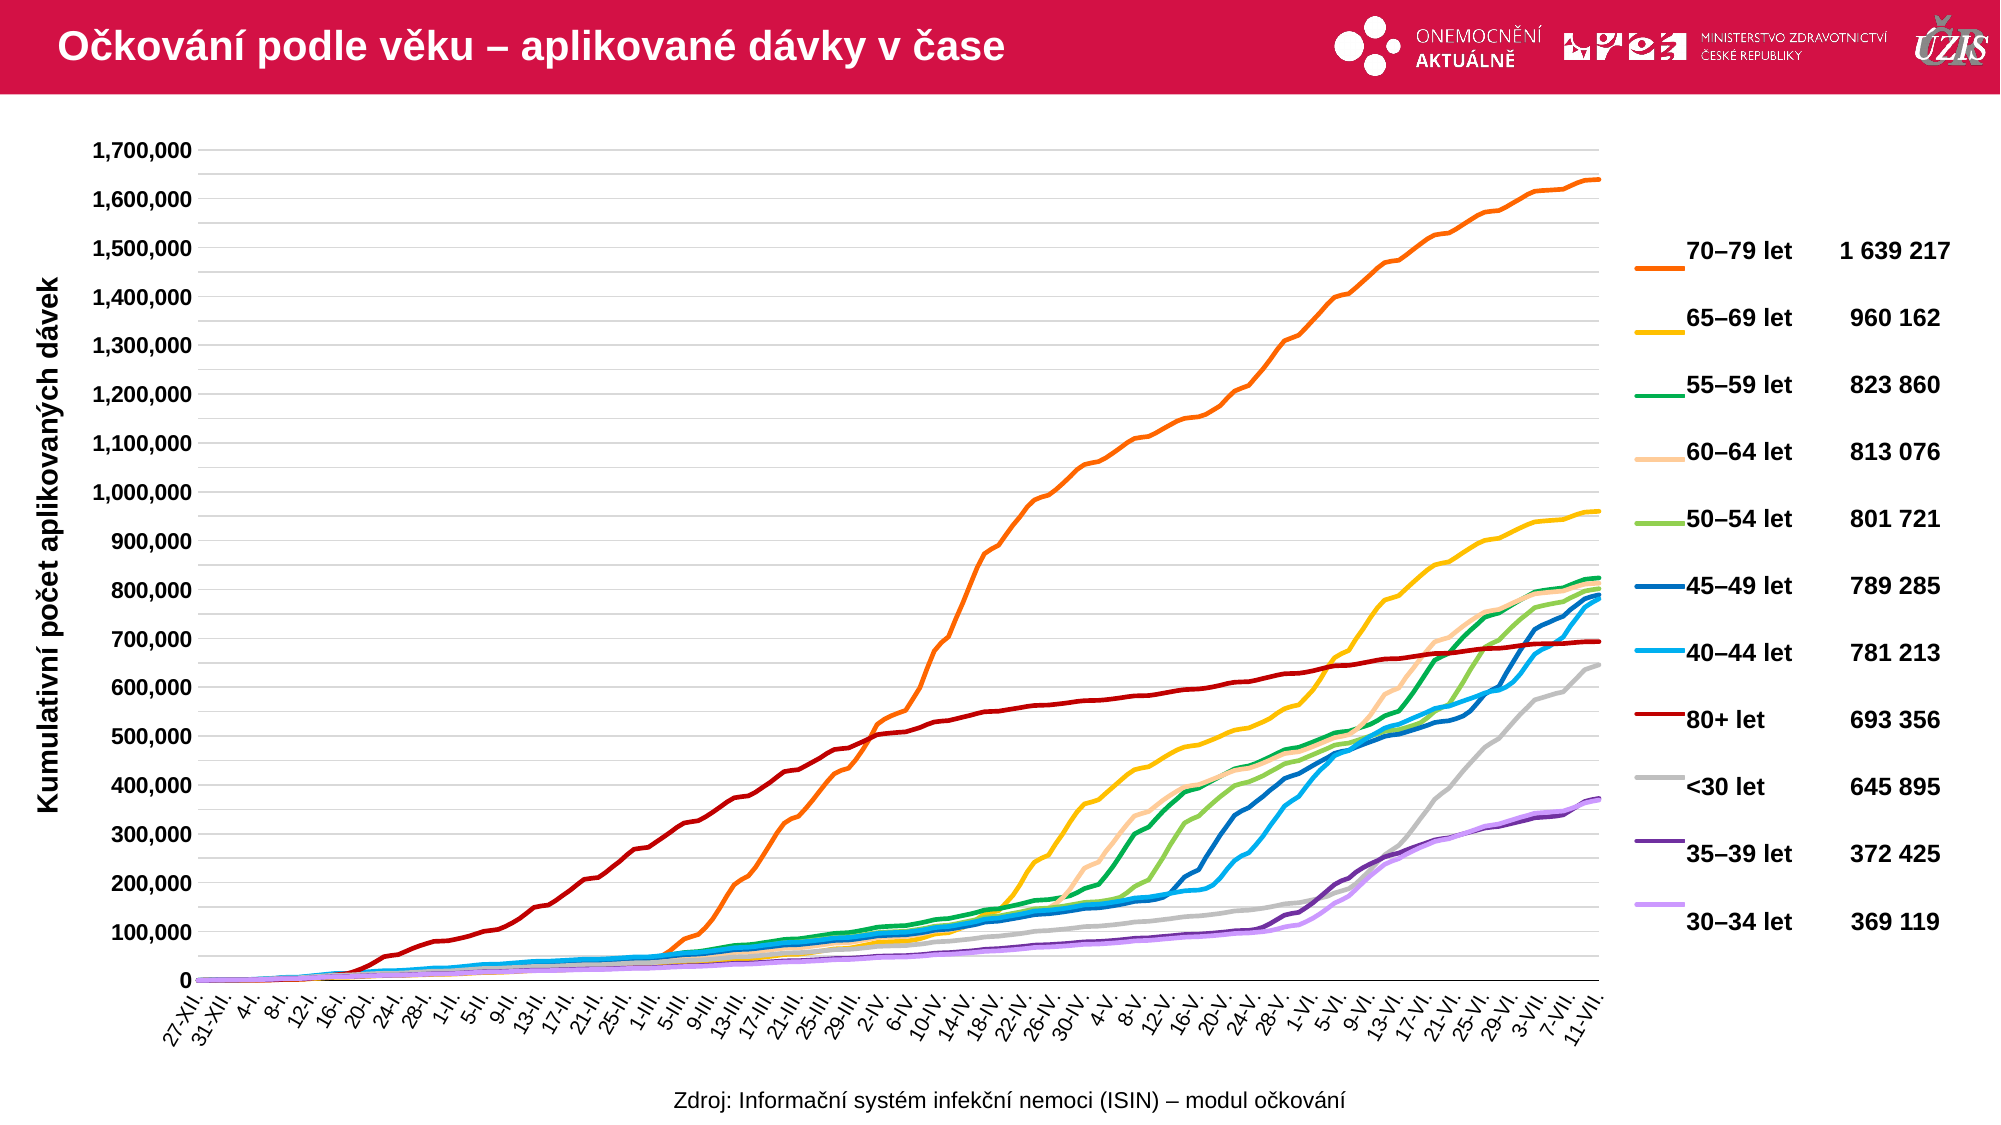

# Očkování podle věku – aplikované dávky v čase

### Chart

| Category | 70–79 | 65–69 | 55–59 | 60–64 | 50–54 | 45–49 | 40–44 | 80+ | <30 | 35–39 | 30–34 |
|---|---|---|---|---|---|---|---|---|---|---|---|
| 27-XII. | 67.0 | 82.0 | 107.0 | 96.0 | 142.0 | 132.0 | 178.0 | 26.0 | 160.0 | 94.0 | 110.0 |
| 28-XII. | 173.0 | 216.0 | 309.0 | 279.0 | 385.0 | 406.0 | 471.0 | 125.0 | 428.0 | 259.0 | 336.0 |
| 29-XII. | 329.0 | 393.0 | 643.0 | 527.0 | 743.0 | 787.0 | 904.0 | 405.0 | 836.0 | 515.0 | 612.0 |
| 30-XII. | 486.0 | 557.0 | 1016.0 | 822.0 | 1109.0 | 1158.0 | 1386.0 | 599.0 | 1256.0 | 763.0 | 871.0 |
| 31-XII. | 597.0 | 618.0 | 1129.0 | 908.0 | 1229.0 | 1289.0 | 1541.0 | 717.0 | 1408.0 | 854.0 | 978.0 |
| 1-I. | 605.0 | 630.0 | 1159.0 | 931.0 | 1262.0 | 1322.0 | 1586.0 | 720.0 | 1429.0 | 874.0 | 995.0 |
| 2-I. | 645.0 | 680.0 | 1286.0 | 1039.0 | 1406.0 | 1479.0 | 1788.0 | 732.0 | 1584.0 | 974.0 | 1098.0 |
| 3-I. | 674.0 | 722.0 | 1386.0 | 1102.0 | 1517.0 | 1595.0 | 1937.0 | 735.0 | 1686.0 | 1038.0 | 1183.0 |
| 4-I. | 805.0 | 916.0 | 1808.0 | 1392.0 | 1930.0 | 2068.0 | 2454.0 | 766.0 | 2046.0 | 1320.0 | 1475.0 |
| 5-I. | 954.0 | 1141.0 | 2329.0 | 1730.0 | 2496.0 | 2626.0 | 3096.0 | 807.0 | 2534.0 | 1690.0 | 1840.0 |
| 6-I. | 1191.0 | 1426.0 | 2980.0 | 2193.0 | 3213.0 | 3372.0 | 3931.0 | 874.0 | 3165.0 | 2121.0 | 2281.0 |
| 7-I. | 1644.0 | 1799.0 | 3818.0 | 2861.0 | 4136.0 | 4311.0 | 4925.0 | 1277.0 | 4023.0 | 2691.0 | 2847.0 |
| 8-I. | 2151.0 | 2249.0 | 4831.0 | 3611.0 | 5254.0 | 5493.0 | 6201.0 | 2137.0 | 5001.0 | 3364.0 | 3511.0 |
| 9-I. | 2330.0 | 2396.0 | 5045.0 | 3791.0 | 5447.0 | 5704.0 | 6406.0 | 2324.0 | 5153.0 | 3509.0 | 3621.0 |
| 10-I. | 2481.0 | 2527.0 | 5232.0 | 3933.0 | 5634.0 | 5899.0 | 6614.0 | 2431.0 | 5304.0 | 3623.0 | 3732.0 |
| 11-I. | 2939.0 | 2990.0 | 6270.0 | 4727.0 | 6700.0 | 7076.0 | 7939.0 | 3067.0 | 6357.0 | 4297.0 | 4398.0 |
| 12-I. | 3839.0 | 3698.0 | 7540.0 | 5749.0 | 8020.0 | 8574.0 | 9511.0 | 4727.0 | 7499.0 | 5188.0 | 5228.0 |
| 13-I. | 5041.0 | 4454.0 | 8885.0 | 6721.0 | 9449.0 | 9963.0 | 10977.0 | 6428.0 | 8529.0 | 6058.0 | 5997.0 |
| 14-I. | 6461.0 | 5332.0 | 10373.0 | 7847.0 | 10956.0 | 11458.0 | 12565.0 | 8716.0 | 9642.0 | 6919.0 | 6773.0 |
| 15-I. | 7696.0 | 6147.0 | 11754.0 | 8963.0 | 12403.0 | 12765.0 | 13980.0 | 11010.0 | 10642.0 | 7671.0 | 7479.0 |
| 16-I. | 8049.0 | 6313.0 | 11943.0 | 9145.0 | 12615.0 | 12921.0 | 14191.0 | 12518.0 | 10780.0 | 7767.0 | 7567.0 |
| 17-I. | 8275.0 | 6425.0 | 12082.0 | 9285.0 | 12776.0 | 13076.0 | 14358.0 | 14170.0 | 10970.0 | 7859.0 | 7689.0 |
| 18-I. | 9272.0 | 7141.0 | 13114.0 | 10190.0 | 13884.0 | 14134.0 | 15576.0 | 18930.0 | 11762.0 | 8475.0 | 8305.0 |
| 19-I. | 10258.0 | 7874.0 | 14275.0 | 11092.0 | 15029.0 | 15258.0 | 16732.0 | 24641.0 | 12509.0 | 9032.0 | 8864.0 |
| 20-I. | 11379.0 | 8571.0 | 15451.0 | 12062.0 | 16197.0 | 16328.0 | 17824.0 | 31236.0 | 13299.0 | 9627.0 | 9402.0 |
| 21-I. | 12529.0 | 9223.0 | 16524.0 | 12848.0 | 17311.0 | 17323.0 | 18917.0 | 39537.0 | 14025.0 | 10160.0 | 9894.0 |
| 22-I. | 13393.0 | 9699.0 | 17374.0 | 13416.0 | 18110.0 | 18112.0 | 19776.0 | 48493.0 | 14597.0 | 10588.0 | 10275.0 |
| 23-I. | 13604.0 | 9800.0 | 17570.0 | 13570.0 | 18319.0 | 18285.0 | 19986.0 | 50973.0 | 14750.0 | 10691.0 | 10371.0 |
| 24-I. | 13736.0 | 9888.0 | 17703.0 | 13670.0 | 18469.0 | 18429.0 | 20152.0 | 52810.0 | 14875.0 | 10765.0 | 10465.0 |
| 25-I. | 14267.0 | 10316.0 | 18442.0 | 14210.0 | 19177.0 | 19217.0 | 20977.0 | 58960.0 | 15525.0 | 11215.0 | 10918.0 |
| 26-I. | 14905.0 | 10890.0 | 19417.0 | 14916.0 | 20198.0 | 20147.0 | 21981.0 | 65326.0 | 16336.0 | 11765.0 | 11455.0 |
| 27-I. | 15487.0 | 11329.0 | 20369.0 | 15595.0 | 21205.0 | 21126.0 | 23044.0 | 70823.0 | 17128.0 | 12326.0 | 11997.0 |
| 28-I. | 16093.0 | 11792.0 | 21302.0 | 16369.0 | 22203.0 | 22165.0 | 24145.0 | 75467.0 | 18016.0 | 13014.0 | 12582.0 |
| 29-I. | 16737.0 | 12326.0 | 22439.0 | 17232.0 | 23424.0 | 23456.0 | 25434.0 | 79808.0 | 18952.0 | 13663.0 | 13233.0 |
| 30-I. | 16870.0 | 12444.0 | 22585.0 | 17349.0 | 23542.0 | 23596.0 | 25566.0 | 80438.0 | 19053.0 | 13732.0 | 13301.0 |
| 31-I. | 17017.0 | 12554.0 | 22706.0 | 17455.0 | 23672.0 | 23718.0 | 25704.0 | 81097.0 | 19169.0 | 13821.0 | 13386.0 |
| 1-II. | 17638.0 | 13080.0 | 23678.0 | 18235.0 | 24713.0 | 24779.0 | 26933.0 | 84041.0 | 20133.0 | 14436.0 | 14019.0 |
| 2-II. | 18492.0 | 13759.0 | 24891.0 | 19193.0 | 25990.0 | 26189.0 | 28342.0 | 87369.0 | 21218.0 | 15262.0 | 14741.0 |
| 3-II. | 19632.0 | 14520.0 | 26258.0 | 20159.0 | 27387.0 | 27619.0 | 29828.0 | 90967.0 | 22243.0 | 16095.0 | 15509.0 |
| 4-II. | 20964.0 | 15400.0 | 27744.0 | 21260.0 | 28937.0 | 29149.0 | 31438.0 | 95745.0 | 23430.0 | 17000.0 | 16345.0 |
| 5-II. | 22108.0 | 16181.0 | 29045.0 | 22352.0 | 30325.0 | 30449.0 | 32824.0 | 100490.0 | 24439.0 | 17739.0 | 17023.0 |
| 6-II. | 22266.0 | 16298.0 | 29196.0 | 22494.0 | 30481.0 | 30591.0 | 32986.0 | 102270.0 | 24558.0 | 17825.0 | 17116.0 |
| 7-II. | 22433.0 | 16387.0 | 29339.0 | 22593.0 | 30605.0 | 30723.0 | 33108.0 | 104377.0 | 24698.0 | 17893.0 | 17193.0 |
| 8-II. | 23380.0 | 17025.0 | 30409.0 | 23489.0 | 31657.0 | 31796.0 | 34303.0 | 110452.0 | 25531.0 | 18515.0 | 17774.0 |
| 9-II. | 24511.0 | 17736.0 | 31513.0 | 24333.0 | 32719.0 | 32880.0 | 35462.0 | 118051.0 | 26245.0 | 19076.0 | 18341.0 |
| 10-II. | 25825.0 | 18455.0 | 32740.0 | 25287.0 | 33898.0 | 34011.0 | 36609.0 | 126789.0 | 26945.0 | 19657.0 | 18833.0 |
| 11-II. | 27542.0 | 19352.0 | 33987.0 | 26347.0 | 35147.0 | 35264.0 | 37857.0 | 138010.0 | 27757.0 | 20328.0 | 19389.0 |
| 12-II. | 29008.0 | 20142.0 | 35134.0 | 27231.0 | 36306.0 | 36354.0 | 39024.0 | 149401.0 | 28539.0 | 20886.0 | 19899.0 |
| 13-II. | 29351.0 | 20276.0 | 35325.0 | 27375.0 | 36491.0 | 36497.0 | 39186.0 | 152316.0 | 28682.0 | 20956.0 | 19973.0 |
| 14-II. | 29437.0 | 20340.0 | 35405.0 | 27431.0 | 36575.0 | 36543.0 | 39235.0 | 154111.0 | 28718.0 | 20985.0 | 19997.0 |
| 15-II. | 30386.0 | 20849.0 | 36127.0 | 28025.0 | 37339.0 | 37267.0 | 40023.0 | 163011.0 | 29324.0 | 21398.0 | 20417.0 |
| 16-II. | 31600.0 | 21441.0 | 36878.0 | 28640.0 | 38129.0 | 37941.0 | 40802.0 | 173598.0 | 30013.0 | 21789.0 | 20776.0 |
| 17-II. | 32885.0 | 22039.0 | 37777.0 | 29319.0 | 39036.0 | 38715.0 | 41582.0 | 183765.0 | 30698.0 | 22218.0 | 21190.0 |
| 18-II. | 34238.0 | 22821.0 | 38738.0 | 30151.0 | 39983.0 | 39571.0 | 42463.0 | 195530.0 | 31317.0 | 22701.0 | 21635.0 |
| 19-II. | 35513.0 | 23436.0 | 39635.0 | 30795.0 | 40887.0 | 40398.0 | 43310.0 | 206691.0 | 32028.0 | 23173.0 | 22059.0 |
| 20-II. | 35650.0 | 23517.0 | 39726.0 | 30881.0 | 40977.0 | 40498.0 | 43396.0 | 208905.0 | 32117.0 | 23232.0 | 22119.0 |
| 21-II. | 35716.0 | 23556.0 | 39775.0 | 30930.0 | 41031.0 | 40565.0 | 43421.0 | 210577.0 | 32140.0 | 23250.0 | 22142.0 |
| 22-II. | 36582.0 | 24016.0 | 40476.0 | 31484.0 | 41707.0 | 41135.0 | 44064.0 | 220578.0 | 32749.0 | 23585.0 | 22561.0 |
| 23-II. | 37622.0 | 24653.0 | 41307.0 | 32164.0 | 42604.0 | 41939.0 | 44956.0 | 232542.0 | 33464.0 | 24110.0 | 23052.0 |
| 24-II. | 39016.0 | 25362.0 | 42253.0 | 33002.0 | 43535.0 | 42786.0 | 45828.0 | 243723.0 | 34221.0 | 24578.0 | 23591.0 |
| 25-II. | 40678.0 | 26147.0 | 43319.0 | 33873.0 | 44603.0 | 43857.0 | 46892.0 | 257054.0 | 35095.0 | 25221.0 | 24193.0 |
| 26-II. | 42634.0 | 26960.0 | 44385.0 | 34734.0 | 45597.0 | 44803.0 | 47917.0 | 268435.0 | 36010.0 | 25758.0 | 24766.0 |
| 27-II. | 42954.0 | 27038.0 | 44503.0 | 34827.0 | 45706.0 | 44914.0 | 48065.0 | 270670.0 | 36152.0 | 25822.0 | 24847.0 |
| 28-II. | 43095.0 | 27109.0 | 44710.0 | 34959.0 | 45868.0 | 45038.0 | 48188.0 | 272326.0 | 36252.0 | 25867.0 | 24922.0 |
| 1-III. | 45758.0 | 28151.0 | 46400.0 | 36407.0 | 47056.0 | 46185.0 | 49402.0 | 282280.0 | 37019.0 | 26525.0 | 25526.0 |
| 2-III. | 51104.0 | 29697.0 | 49601.0 | 39110.0 | 48850.0 | 47737.0 | 51054.0 | 292151.0 | 37954.0 | 27298.0 | 26218.0 |
| 3-III. | 60277.0 | 31344.0 | 52290.0 | 41483.0 | 50785.0 | 49542.0 | 52933.0 | 302504.0 | 39012.0 | 28155.0 | 26991.0 |
| 4-III. | 72582.0 | 33099.0 | 54764.0 | 44026.0 | 52524.0 | 51167.0 | 54564.0 | 313291.0 | 39870.0 | 28972.0 | 27577.0 |
| 5-III. | 84528.0 | 34512.0 | 56994.0 | 45933.0 | 54200.0 | 52661.0 | 56154.0 | 322114.0 | 40822.0 | 29719.0 | 28283.0 |
| 6-III. | 89500.0 | 35093.0 | 58114.0 | 46755.0 | 54946.0 | 53193.0 | 56708.0 | 324645.0 | 41176.0 | 30001.0 | 28519.0 |
| 7-III. | 94138.0 | 35742.0 | 59005.0 | 47430.0 | 55692.0 | 53809.0 | 57336.0 | 326881.0 | 41558.0 | 30279.0 | 28736.0 |
| 8-III. | 108151.0 | 36915.0 | 61256.0 | 49274.0 | 57331.0 | 55175.0 | 58803.0 | 334694.0 | 42435.0 | 31004.0 | 29391.0 |
| 9-III. | 125616.0 | 38320.0 | 63730.0 | 51385.0 | 59635.0 | 57128.0 | 60646.0 | 344180.0 | 43573.0 | 31844.0 | 30157.0 |
| 10-III. | 148304.0 | 39822.0 | 66335.0 | 53290.0 | 61506.0 | 58717.0 | 62442.0 | 354378.0 | 44957.0 | 32819.0 | 31022.0 |
| 11-III. | 173270.0 | 41650.0 | 68983.0 | 55385.0 | 63695.0 | 60713.0 | 64531.0 | 365064.0 | 46515.0 | 33895.0 | 32067.0 |
| 12-III. | 195697.0 | 43512.0 | 71323.0 | 57073.0 | 65715.0 | 62637.0 | 66744.0 | 373592.0 | 47983.0 | 34851.0 | 32945.0 |
| 13-III. | 206168.0 | 43976.0 | 72279.0 | 57675.0 | 66485.0 | 63439.0 | 67407.0 | 375982.0 | 48420.0 | 35147.0 | 33162.0 |
| 14-III. | 213817.0 | 44299.0 | 72917.0 | 58042.0 | 67105.0 | 63897.0 | 67925.0 | 377635.0 | 48787.0 | 35370.0 | 33355.0 |
| 15-III. | 231703.0 | 45628.0 | 74516.0 | 59197.0 | 68489.0 | 65201.0 | 69472.0 | 385211.0 | 50050.0 | 36049.0 | 34067.0 |
| 16-III. | 254581.0 | 47388.0 | 76910.0 | 60896.0 | 70786.0 | 67119.0 | 71569.0 | 395306.0 | 51469.0 | 37000.0 | 35044.0 |
| 17-III. | 277906.0 | 49130.0 | 79147.0 | 62508.0 | 72832.0 | 68809.0 | 73342.0 | 404891.0 | 52848.0 | 37884.0 | 35944.0 |
| 18-III. | 301685.0 | 50960.0 | 81346.0 | 64060.0 | 74968.0 | 70494.0 | 75095.0 | 416340.0 | 54160.0 | 38832.0 | 36795.0 |
| 19-III. | 321534.0 | 53013.0 | 83826.0 | 65952.0 | 77221.0 | 72387.0 | 77135.0 | 427287.0 | 55802.0 | 39905.0 | 37682.0 |
| 20-III. | 330821.0 | 53474.0 | 84683.0 | 66380.0 | 78221.0 | 72924.0 | 77738.0 | 429680.0 | 56368.0 | 40233.0 | 37984.0 |
| 21-III. | 335680.0 | 53657.0 | 85027.0 | 66573.0 | 78642.0 | 73222.0 | 78014.0 | 431296.0 | 56651.0 | 40366.0 | 38161.0 |
| 22-III. | 351475.0 | 55372.0 | 87064.0 | 68232.0 | 80391.0 | 74712.0 | 79499.0 | 439066.0 | 57645.0 | 41056.0 | 38847.0 |
| 23-III. | 369092.0 | 57318.0 | 89299.0 | 69998.0 | 82191.0 | 76278.0 | 81014.0 | 446976.0 | 58855.0 | 41868.0 | 39597.0 |
| 24-III. | 387935.0 | 59686.0 | 91565.0 | 72061.0 | 84027.0 | 77999.0 | 82774.0 | 454962.0 | 60085.0 | 42688.0 | 40483.0 |
| 25-III. | 406486.0 | 62007.0 | 93769.0 | 74155.0 | 85804.0 | 79795.0 | 84632.0 | 464712.0 | 61371.0 | 43566.0 | 41294.0 |
| 26-III. | 422869.0 | 64440.0 | 96195.0 | 76281.0 | 87931.0 | 81813.0 | 86882.0 | 472463.0 | 62967.0 | 44708.0 | 42355.0 |
| 27-III. | 429946.0 | 65011.0 | 96982.0 | 76775.0 | 88440.0 | 82200.0 | 87354.0 | 474337.0 | 63330.0 | 44982.0 | 42587.0 |
| 28-III. | 434167.0 | 65657.0 | 97656.0 | 77223.0 | 88920.0 | 82698.0 | 87800.0 | 475675.0 | 63615.0 | 45194.0 | 42781.0 |
| 29-III. | 451195.0 | 68299.0 | 100022.0 | 79552.0 | 90641.0 | 84375.0 | 89529.0 | 482200.0 | 64691.0 | 46076.0 | 43580.0 |
| 30-III. | 472272.0 | 71201.0 | 102780.0 | 82206.0 | 93029.0 | 86708.0 | 91536.0 | 488586.0 | 66141.0 | 47062.0 | 44519.0 |
| 31-III. | 495864.0 | 74180.0 | 105668.0 | 84701.0 | 95195.0 | 88795.0 | 93644.0 | 495556.0 | 67797.0 | 48165.0 | 45556.0 |
| 1-IV. | 523813.0 | 77606.0 | 108869.0 | 87586.0 | 97728.0 | 91083.0 | 96122.0 | 502804.0 | 69648.0 | 49487.0 | 46796.0 |
| 2-IV. | 534211.0 | 78621.0 | 109999.0 | 88367.0 | 98634.0 | 91829.0 | 97026.0 | 504855.0 | 70206.0 | 49900.0 | 47158.0 |
| 3-IV. | 541653.0 | 79262.0 | 110861.0 | 89053.0 | 99334.0 | 92466.0 | 97668.0 | 506345.0 | 70700.0 | 50233.0 | 47446.0 |
| 4-IV. | 547483.0 | 79679.0 | 111563.0 | 89479.0 | 99899.0 | 92991.0 | 98207.0 | 507678.0 | 70999.0 | 50454.0 | 47632.0 |
| 5-IV. | 552677.0 | 80047.0 | 112042.0 | 89910.0 | 100416.0 | 93326.0 | 98605.0 | 508581.0 | 71282.0 | 50654.0 | 47820.0 |
| 6-IV. | 575729.0 | 82403.0 | 114778.0 | 92175.0 | 102662.0 | 95254.0 | 100493.0 | 513004.0 | 72899.0 | 51624.0 | 48771.0 |
| 7-IV. | 599286.0 | 85281.0 | 117461.0 | 94411.0 | 104862.0 | 97129.0 | 102247.0 | 517470.0 | 74180.0 | 52472.0 | 49624.0 |
| 8-IV. | 638357.0 | 89801.0 | 120499.0 | 97545.0 | 107563.0 | 99550.0 | 104796.0 | 523702.0 | 76116.0 | 53878.0 | 50844.0 |
| 9-IV. | 674100.0 | 94634.0 | 124234.0 | 100901.0 | 110751.0 | 102699.0 | 107880.0 | 528808.0 | 78614.0 | 55480.0 | 52477.0 |
| 10-IV. | 691397.0 | 96492.0 | 125730.0 | 102123.0 | 112028.0 | 103960.0 | 109455.0 | 530618.0 | 79456.0 | 56322.0 | 53014.0 |
| 11-IV. | 703443.0 | 97531.0 | 126559.0 | 102830.0 | 112916.0 | 104699.0 | 110279.0 | 531687.0 | 80057.0 | 56686.0 | 53337.0 |
| 12-IV. | 739329.0 | 102886.0 | 129603.0 | 106042.0 | 115545.0 | 107007.0 | 112655.0 | 535164.0 | 81524.0 | 57800.0 | 54306.0 |
| 13-IV. | 772631.0 | 108235.0 | 132723.0 | 109123.0 | 118668.0 | 109661.0 | 115426.0 | 538810.0 | 83034.0 | 58993.0 | 55412.0 |
| 14-IV. | 809105.0 | 115055.0 | 135792.0 | 112424.0 | 121661.0 | 112261.0 | 117882.0 | 542275.0 | 84525.0 | 60139.0 | 56472.0 |
| 15-IV. | 845027.0 | 125630.0 | 139452.0 | 116487.0 | 124810.0 | 115102.0 | 120922.0 | 546367.0 | 86507.0 | 61542.0 | 57815.0 |
| 16-IV. | 873301.0 | 135266.0 | 143823.0 | 121135.0 | 128822.0 | 119165.0 | 125146.0 | 549718.0 | 88812.0 | 63498.0 | 59422.0 |
| 17-IV. | 883062.0 | 139741.0 | 145648.0 | 122426.0 | 130644.0 | 120458.0 | 126574.0 | 550436.0 | 89705.0 | 64332.0 | 60063.0 |
| 18-IV. | 890815.0 | 142490.0 | 146583.0 | 123275.0 | 131506.0 | 121326.0 | 127623.0 | 550976.0 | 90445.0 | 64942.0 | 60572.0 |
| 19-IV. | 911618.0 | 158027.0 | 149723.0 | 126790.0 | 134484.0 | 123857.0 | 130441.0 | 553313.0 | 92245.0 | 66318.0 | 61742.0 |
| 20-IV. | 931637.0 | 174064.0 | 152836.0 | 130325.0 | 137213.0 | 126321.0 | 132906.0 | 555762.0 | 93892.0 | 67593.0 | 62839.0 |
| 21-IV. | 949092.0 | 195945.0 | 156055.0 | 134269.0 | 139931.0 | 128849.0 | 135337.0 | 558069.0 | 95632.0 | 68903.0 | 64110.0 |
| 22-IV. | 968946.0 | 221695.0 | 159873.0 | 138806.0 | 143075.0 | 131626.0 | 138340.0 | 560697.0 | 97793.0 | 70357.0 | 65516.0 |
| 23-IV. | 983217.0 | 241787.0 | 163565.0 | 143261.0 | 146415.0 | 134506.0 | 141804.0 | 562575.0 | 100362.0 | 72240.0 | 67338.0 |
| 24-IV. | 989309.0 | 249949.0 | 164515.0 | 145166.0 | 147318.0 | 135518.0 | 142763.0 | 563152.0 | 101366.0 | 72733.0 | 67865.0 |
| 25-IV. | 993294.0 | 256355.0 | 165375.0 | 148126.0 | 148025.0 | 136380.0 | 143507.0 | 563499.0 | 101964.0 | 73104.0 | 68311.0 |
| 26-IV. | 1004295.0 | 279857.0 | 167638.0 | 156993.0 | 149775.0 | 138061.0 | 145215.0 | 565018.0 | 103396.0 | 74103.0 | 69237.0 |
| 27-IV. | 1017277.0 | 300519.0 | 170094.0 | 169617.0 | 151782.0 | 140053.0 | 146956.0 | 566720.0 | 104728.0 | 75030.0 | 70160.0 |
| 28-IV. | 1031167.0 | 324245.0 | 173252.0 | 186418.0 | 154225.0 | 142256.0 | 149097.0 | 568687.0 | 106332.0 | 76129.0 | 71277.0 |
| 29-IV. | 1045850.0 | 345395.0 | 179711.0 | 208507.0 | 156805.0 | 144616.0 | 151715.0 | 571036.0 | 107998.0 | 77485.0 | 72544.0 |
| 30-IV. | 1055741.0 | 361244.0 | 187856.0 | 229688.0 | 159635.0 | 147209.0 | 154474.0 | 572491.0 | 110004.0 | 78894.0 | 73864.0 |
| 1-V. | 1059305.0 | 365046.0 | 192179.0 | 236519.0 | 160441.0 | 147886.0 | 155229.0 | 572854.0 | 110488.0 | 79260.0 | 74183.0 |
| 2-V. | 1061886.0 | 369799.0 | 196491.0 | 242304.0 | 161164.0 | 148487.0 | 155837.0 | 573208.0 | 110982.0 | 79580.0 | 74490.0 |
| 3-V. | 1069548.0 | 382919.0 | 213803.0 | 263836.0 | 163472.0 | 150467.0 | 157715.0 | 574389.0 | 112280.0 | 80546.0 | 75428.0 |
| 4-V. | 1079283.0 | 395628.0 | 233089.0 | 281619.0 | 166153.0 | 152718.0 | 159995.0 | 576171.0 | 113688.0 | 81636.0 | 76459.0 |
| 5-V. | 1089718.0 | 408383.0 | 254791.0 | 301496.0 | 169977.0 | 155231.0 | 162265.0 | 578071.0 | 115345.0 | 82919.0 | 77682.0 |
| 6-V. | 1100758.0 | 421161.0 | 277628.0 | 319599.0 | 179826.0 | 158289.0 | 165263.0 | 580404.0 | 117137.0 | 84382.0 | 79038.0 |
| 7-V. | 1109157.0 | 431138.0 | 299727.0 | 336686.0 | 191916.0 | 161658.0 | 168532.0 | 582248.0 | 119481.0 | 86078.0 | 80755.0 |
| 8-V. | 1111634.0 | 434642.0 | 307335.0 | 341530.0 | 199366.0 | 162728.0 | 169652.0 | 582626.0 | 120293.0 | 86689.0 | 81383.0 |
| 9-V. | 1113395.0 | 437280.0 | 313990.0 | 345546.0 | 205748.0 | 163486.0 | 170494.0 | 582993.0 | 120931.0 | 87120.0 | 81883.0 |
| 10-V. | 1120408.0 | 445794.0 | 330086.0 | 357233.0 | 228283.0 | 165851.0 | 172907.0 | 584991.0 | 122596.0 | 88524.0 | 83131.0 |
| 11-V. | 1128893.0 | 455257.0 | 345794.0 | 368649.0 | 251114.0 | 169765.0 | 175485.0 | 587647.0 | 124372.0 | 89873.0 | 84498.0 |
| 12-V. | 1136947.0 | 463869.0 | 359608.0 | 378536.0 | 276781.0 | 178743.0 | 177997.0 | 590300.0 | 126152.0 | 91085.0 | 85768.0 |
| 13-V. | 1144946.0 | 471792.0 | 371915.0 | 387712.0 | 299598.0 | 195045.0 | 180721.0 | 592957.0 | 128241.0 | 92471.0 | 87099.0 |
| 14-V. | 1150254.0 | 477607.0 | 385407.0 | 395873.0 | 322066.0 | 211593.0 | 183333.0 | 595033.0 | 130233.0 | 93801.0 | 88468.0 |
| 15-V. | 1152120.0 | 479969.0 | 389897.0 | 398605.0 | 330104.0 | 219717.0 | 184214.0 | 595805.0 | 131296.0 | 94354.0 | 89035.0 |
| 16-V. | 1153518.0 | 481789.0 | 393553.0 | 400644.0 | 336277.0 | 226364.0 | 184868.0 | 596438.0 | 131912.0 | 94709.0 | 89439.0 |
| 17-V. | 1158455.0 | 487325.0 | 401617.0 | 406125.0 | 350278.0 | 251781.0 | 187887.0 | 598189.0 | 133423.0 | 95733.0 | 90409.0 |
| 18-V. | 1167244.0 | 493312.0 | 409623.0 | 412008.0 | 363524.0 | 274176.0 | 195210.0 | 600716.0 | 135216.0 | 96913.0 | 91606.0 |
| 19-V. | 1176173.0 | 499499.0 | 417409.0 | 417860.0 | 375999.0 | 297249.0 | 209403.0 | 603904.0 | 137017.0 | 98191.0 | 92836.0 |
| 20-V. | 1192020.0 | 506527.0 | 425156.0 | 424085.0 | 387178.0 | 317302.0 | 228362.0 | 607599.0 | 139410.0 | 99680.0 | 94271.0 |
| 21-V. | 1206153.0 | 512146.0 | 432811.0 | 429748.0 | 398556.0 | 337725.0 | 245034.0 | 610199.0 | 142041.0 | 101428.0 | 96057.0 |
| 22-V. | 1212281.0 | 514708.0 | 436409.0 | 432334.0 | 402883.0 | 346948.0 | 254972.0 | 610879.0 | 143029.0 | 102036.0 | 96636.0 |
| 23-V. | 1217702.0 | 516615.0 | 438892.0 | 434129.0 | 406233.0 | 353630.0 | 261118.0 | 611357.0 | 143802.0 | 102480.0 | 97051.0 |
| 24-V. | 1234899.0 | 522810.0 | 444144.0 | 439078.0 | 412334.0 | 365589.0 | 277526.0 | 614281.0 | 145691.0 | 104459.0 | 98392.0 |
| 25-V. | 1251564.0 | 529070.0 | 450700.0 | 444817.0 | 418853.0 | 376557.0 | 295279.0 | 617862.0 | 147734.0 | 109000.0 | 99724.0 |
| 26-V. | 1270820.0 | 536378.0 | 457655.0 | 451086.0 | 427013.0 | 389481.0 | 316656.0 | 621315.0 | 150316.0 | 116385.0 | 101770.0 |
| 27-V. | 1291456.0 | 547037.0 | 464819.0 | 457849.0 | 434741.0 | 400478.0 | 336082.0 | 624799.0 | 153215.0 | 124872.0 | 105064.0 |
| 28-V. | 1309172.0 | 555945.0 | 471943.0 | 464318.0 | 443222.0 | 413098.0 | 356592.0 | 627512.0 | 156602.0 | 133499.0 | 109296.0 |
| 29-V. | 1315005.0 | 560773.0 | 474848.0 | 466354.0 | 446941.0 | 418496.0 | 367287.0 | 628018.0 | 157899.0 | 137053.0 | 111855.0 |
| 30-V. | 1320669.0 | 563867.0 | 476941.0 | 467884.0 | 449735.0 | 423058.0 | 376439.0 | 628509.0 | 158939.0 | 139263.0 | 113560.0 |
| 31-V. | 1335849.0 | 578955.0 | 482405.0 | 473133.0 | 456020.0 | 431586.0 | 395904.0 | 630650.0 | 161855.0 | 148739.0 | 119978.0 |
| 1-VI. | 1351607.0 | 594696.0 | 488136.0 | 478761.0 | 462267.0 | 439927.0 | 414406.0 | 633642.0 | 164975.0 | 159030.0 | 127448.0 |
| 2-VI. | 1367268.0 | 616067.0 | 493998.0 | 484724.0 | 468509.0 | 448154.0 | 430590.0 | 637336.0 | 168403.0 | 171329.0 | 136636.0 |
| 3-VI. | 1384092.0 | 640756.0 | 499930.0 | 490842.0 | 474503.0 | 455754.0 | 443540.0 | 641030.0 | 172108.0 | 183730.0 | 146979.0 |
| 4-VI. | 1398257.0 | 660296.0 | 506409.0 | 496836.0 | 481433.0 | 464793.0 | 459780.0 | 643735.0 | 178953.0 | 196248.0 | 158090.0 |
| 5-VI. | 1402769.0 | 668941.0 | 508607.0 | 499518.0 | 483935.0 | 468595.0 | 466113.0 | 644353.0 | 183150.0 | 204064.0 | 164765.0 |
| 6-VI. | 1405636.0 | 675314.0 | 509986.0 | 502797.0 | 485626.0 | 471034.0 | 470435.0 | 644686.0 | 187600.0 | 209175.0 | 172657.0 |
| 7-VI. | 1417896.0 | 698835.0 | 514686.0 | 512716.0 | 490513.0 | 477164.0 | 481357.0 | 647021.0 | 197955.0 | 221579.0 | 186259.0 |
| 8-VI. | 1430970.0 | 719337.0 | 519300.0 | 525862.0 | 495319.0 | 482900.0 | 491048.0 | 649851.0 | 211760.0 | 230801.0 | 200540.0 |
| 9-VI. | 1444249.0 | 742378.0 | 524150.0 | 542603.0 | 500172.0 | 488358.0 | 499764.0 | 652593.0 | 226365.0 | 238340.0 | 214021.0 |
| 10-VI. | 1457995.0 | 762692.0 | 531663.0 | 564051.0 | 504568.0 | 493491.0 | 507616.0 | 655514.0 | 242032.0 | 245038.0 | 225655.0 |
| 11-VI. | 1469139.0 | 778571.0 | 541298.0 | 585413.0 | 509796.0 | 499479.0 | 516377.0 | 657695.0 | 256797.0 | 252784.0 | 237465.0 |
| 12-VI. | 1472213.0 | 782849.0 | 546432.0 | 592760.0 | 511805.0 | 502215.0 | 521111.0 | 658217.0 | 266676.0 | 257082.0 | 244104.0 |
| 13-VI. | 1473932.0 | 787569.0 | 551022.0 | 598482.0 | 513102.0 | 503797.0 | 524047.0 | 658523.0 | 276362.0 | 260573.0 | 249096.0 |
| 14-VI. | 1484363.0 | 801472.0 | 569158.0 | 620417.0 | 517376.0 | 508143.0 | 530372.0 | 660478.0 | 292178.0 | 266555.0 | 257862.0 |
| 15-VI. | 1495811.0 | 814730.0 | 588930.0 | 638532.0 | 521809.0 | 512573.0 | 536918.0 | 662714.0 | 310875.0 | 272102.0 | 265094.0 |
| 16-VI. | 1506944.0 | 827772.0 | 610652.0 | 658223.0 | 527030.0 | 517177.0 | 543008.0 | 664867.0 | 330694.0 | 277091.0 | 272023.0 |
| 17-VI. | 1517712.0 | 840262.0 | 633166.0 | 675738.0 | 537538.0 | 522089.0 | 549335.0 | 667197.0 | 349728.0 | 282124.0 | 277800.0 |
| 18-VI. | 1525681.0 | 850294.0 | 655282.0 | 692716.0 | 550430.0 | 527739.0 | 556422.0 | 668873.0 | 370412.0 | 287386.0 | 284247.0 |
| 19-VI. | 1528021.0 | 853913.0 | 662892.0 | 697633.0 | 558132.0 | 529954.0 | 559361.0 | 669309.0 | 382420.0 | 290006.0 | 287411.0 |
| 20-VI. | 1529655.0 | 856648.0 | 669548.0 | 701711.0 | 564704.0 | 531395.0 | 561181.0 | 669559.0 | 393253.0 | 291672.0 | 289902.0 |
| 21-VI. | 1537650.0 | 865836.0 | 686254.0 | 713751.0 | 587611.0 | 535601.0 | 566495.0 | 671196.0 | 410926.0 | 295819.0 | 295108.0 |
| 22-VI. | 1547193.0 | 875809.0 | 702512.0 | 725273.0 | 610571.0 | 541198.0 | 571879.0 | 673317.0 | 428809.0 | 299962.0 | 299889.0 |
| 23-VI. | 1556481.0 | 885151.0 | 716511.0 | 735601.0 | 635944.0 | 551240.0 | 576821.0 | 675449.0 | 445097.0 | 303804.0 | 304972.0 |
| 24-VI. | 1565619.0 | 894067.0 | 729283.0 | 745190.0 | 658649.0 | 567942.0 | 582167.0 | 677429.0 | 460982.0 | 307635.0 | 310170.0 |
| 25-VI. | 1572281.0 | 900601.0 | 743260.0 | 753904.0 | 681529.0 | 585462.0 | 588186.0 | 678938.0 | 476875.0 | 311781.0 | 315532.0 |
| 26-VI. | 1574317.0 | 903052.0 | 748020.0 | 756898.0 | 689860.0 | 594285.0 | 591924.0 | 679406.0 | 486546.0 | 313700.0 | 317823.0 |
| 27-VI. | 1575659.0 | 904899.0 | 751943.0 | 759179.0 | 696336.0 | 601535.0 | 593982.0 | 679669.0 | 494923.0 | 315173.0 | 320047.0 |
| 28-VI. | 1582813.0 | 911824.0 | 761130.0 | 765805.0 | 711573.0 | 628222.0 | 600324.0 | 681157.0 | 511838.0 | 318465.0 | 324663.0 |
| 29-VI. | 1591491.0 | 919353.0 | 770093.0 | 772848.0 | 725830.0 | 652035.0 | 610896.0 | 683200.0 | 528479.0 | 321879.0 | 329150.0 |
| 30-VI. | 1599800.0 | 926302.0 | 778779.0 | 779316.0 | 739104.0 | 676027.0 | 627193.0 | 685149.0 | 544921.0 | 325437.0 | 333728.0 |
| 1-VII. | 1608649.0 | 932924.0 | 786616.0 | 785621.0 | 750667.0 | 696912.0 | 648019.0 | 687143.0 | 558879.0 | 328810.0 | 337572.0 |
| 2-VII. | 1615141.0 | 938436.0 | 794835.0 | 791189.0 | 762786.0 | 718293.0 | 667612.0 | 688545.0 | 574081.0 | 332889.0 | 342066.0 |
| 3-VII. | 1616594.0 | 940035.0 | 797759.0 | 793051.0 | 766603.0 | 726740.0 | 677064.0 | 688811.0 | 578415.0 | 333894.0 | 343167.0 |
| 4-VII. | 1617436.0 | 941132.0 | 799936.0 | 794435.0 | 769637.0 | 732809.0 | 683428.0 | 688956.0 | 582840.0 | 335004.0 | 344282.0 |
| 5-VII. | 1618324.0 | 942250.0 | 801750.0 | 795759.0 | 772507.0 | 739619.0 | 692522.0 | 689105.0 | 587282.0 | 336258.0 | 345476.0 |
| 6-VII. | 1619310.0 | 943415.0 | 803559.0 | 797120.0 | 775150.0 | 745192.0 | 702757.0 | 689295.0 | 590514.0 | 338886.0 | 346562.0 |
| 7-VII. | 1626037.0 | 948809.0 | 809603.0 | 802160.0 | 782963.0 | 758793.0 | 725117.0 | 690664.0 | 605598.0 | 347641.0 | 351280.0 |
| 8-VII. | 1632645.0 | 954241.0 | 815317.0 | 806986.0 | 789763.0 | 769526.0 | 743981.0 | 691954.0 | 620321.0 | 356794.0 | 356699.0 |
| 9-VII. | 1637470.0 | 958310.0 | 820771.0 | 811029.0 | 796874.0 | 781061.0 | 763428.0 | 692979.0 | 635776.0 | 366124.0 | 363166.0 |
| 10-VII. | 1638450.0 | 959368.0 | 822554.0 | 812229.0 | 799599.0 | 785810.0 | 773071.0 | 693163.0 | 640963.0 | 369871.0 | 366544.0 |
| 11-VII. | 1639217.0 | 960162.0 | 823860.0 | 813076.0 | 801721.0 | 789285.0 | 781213.0 | 693356.0 | 645895.0 | 372425.0 | 369119.0 |
| 70–79 let | 1 639 217 |
| --- | --- |
| 65–69 let | 960 162 |
| 55–59 let | 823 860 |
| 60–64 let | 813 076 |
| 50–54 let | 801 721 |
| 45–49 let | 789 285 |
| 40–44 let | 781 213 |
| 80+ let | 693 356 |
| <30 let | 645 895 |
| 35–39 let | 372 425 |
| 30–34 let | 369 119 |
Kumulativní počet aplikovaných dávek
Zdroj: Informační systém infekční nemoci (ISIN) – modul očkování